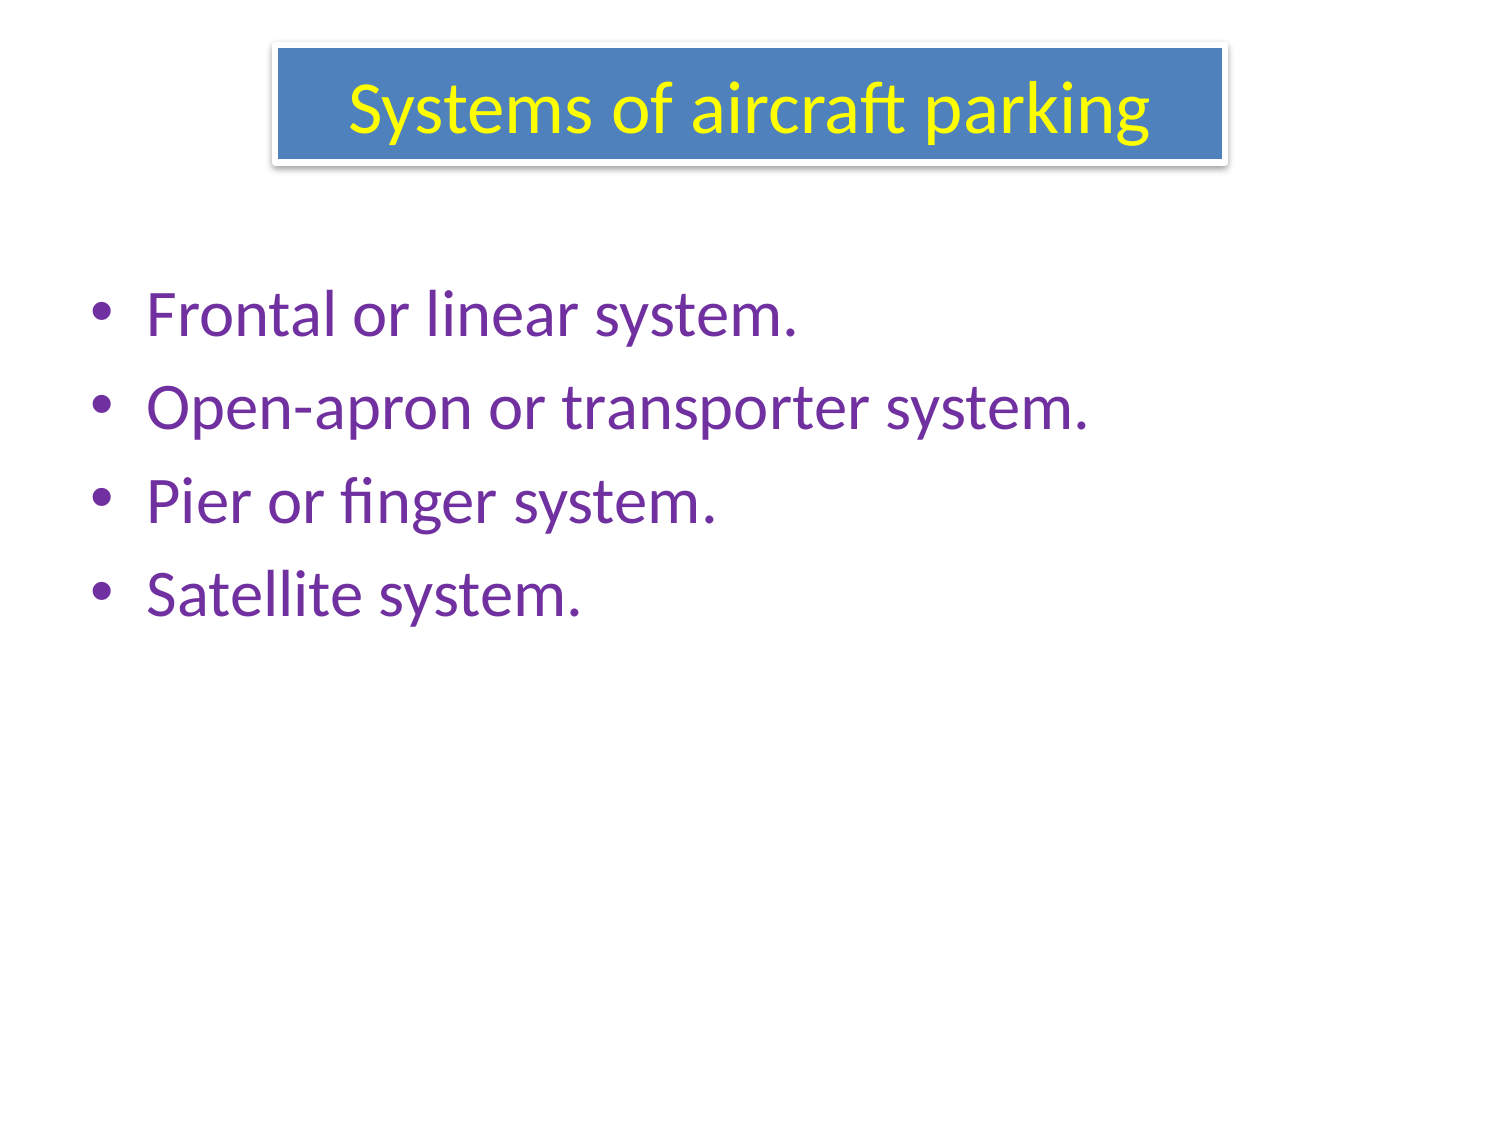

# Systems of aircraft parking
Frontal or linear system.
Open-apron or transporter system.
Pier or finger system.
Satellite system.